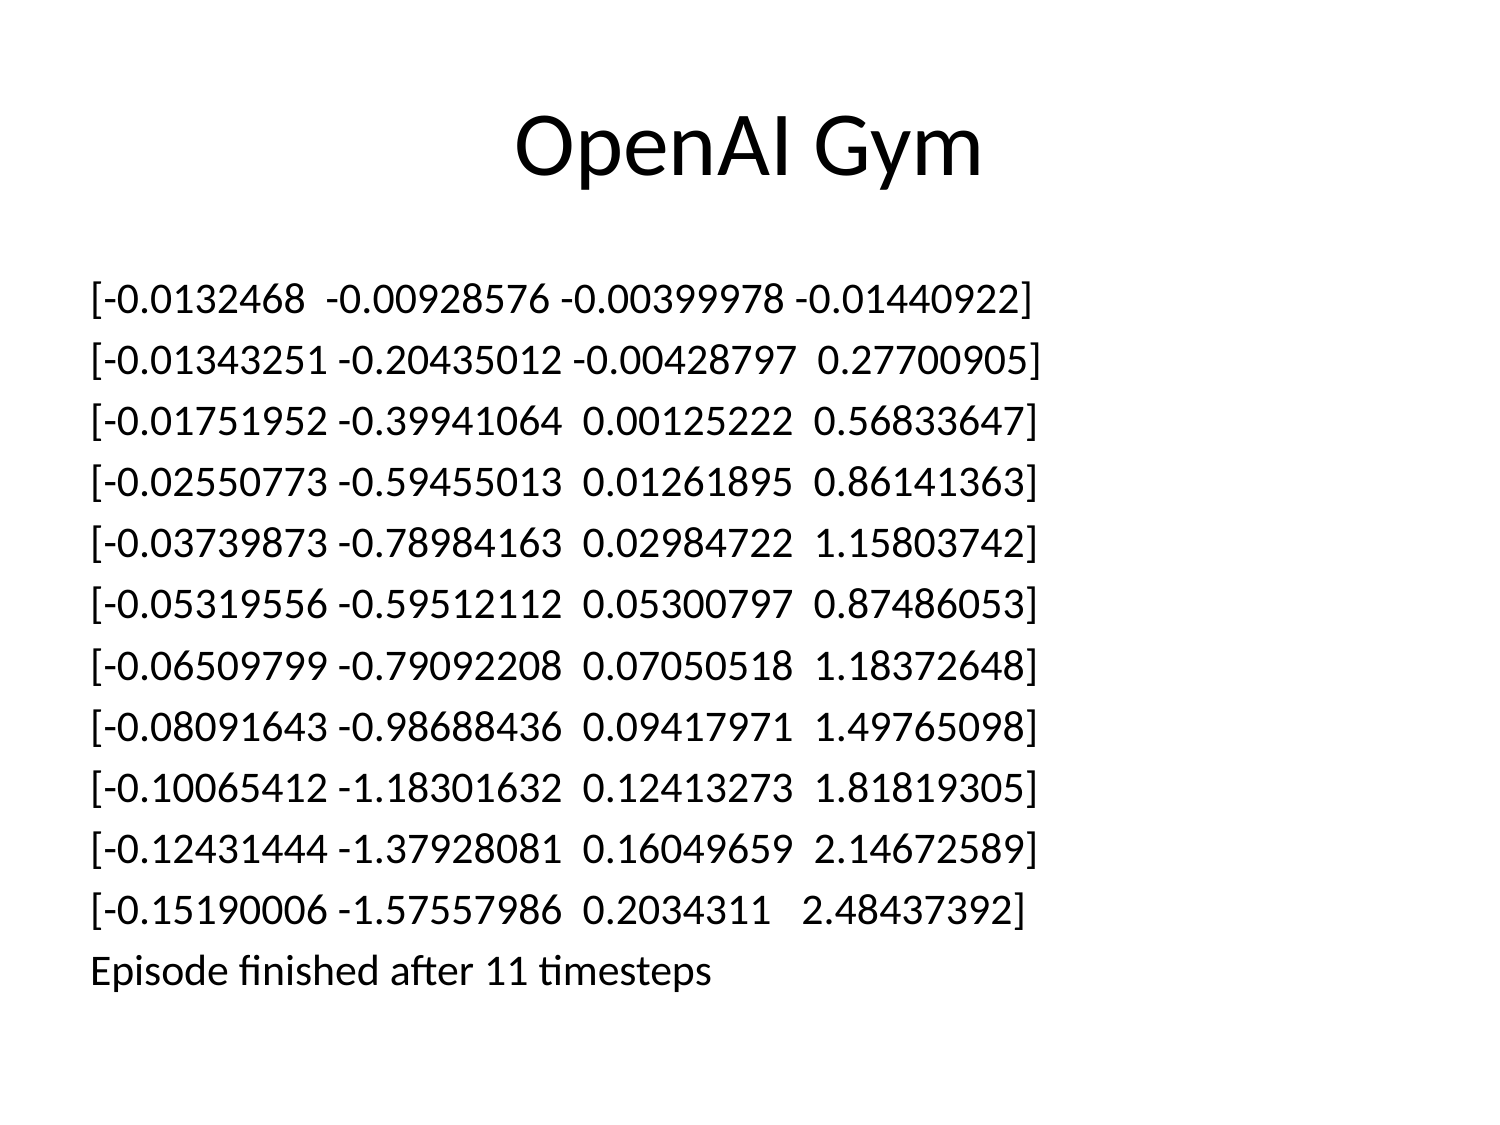

# OpenAI Gym
[-0.0132468  -0.00928576 -0.00399978 -0.01440922]
[-0.01343251 -0.20435012 -0.00428797  0.27700905]
[-0.01751952 -0.39941064  0.00125222  0.56833647]
[-0.02550773 -0.59455013  0.01261895  0.86141363]
[-0.03739873 -0.78984163  0.02984722  1.15803742]
[-0.05319556 -0.59512112  0.05300797  0.87486053]
[-0.06509799 -0.79092208  0.07050518  1.18372648]
[-0.08091643 -0.98688436  0.09417971  1.49765098]
[-0.10065412 -1.18301632  0.12413273  1.81819305]
[-0.12431444 -1.37928081  0.16049659  2.14672589]
[-0.15190006 -1.57557986  0.2034311   2.48437392]
Episode finished after 11 timesteps